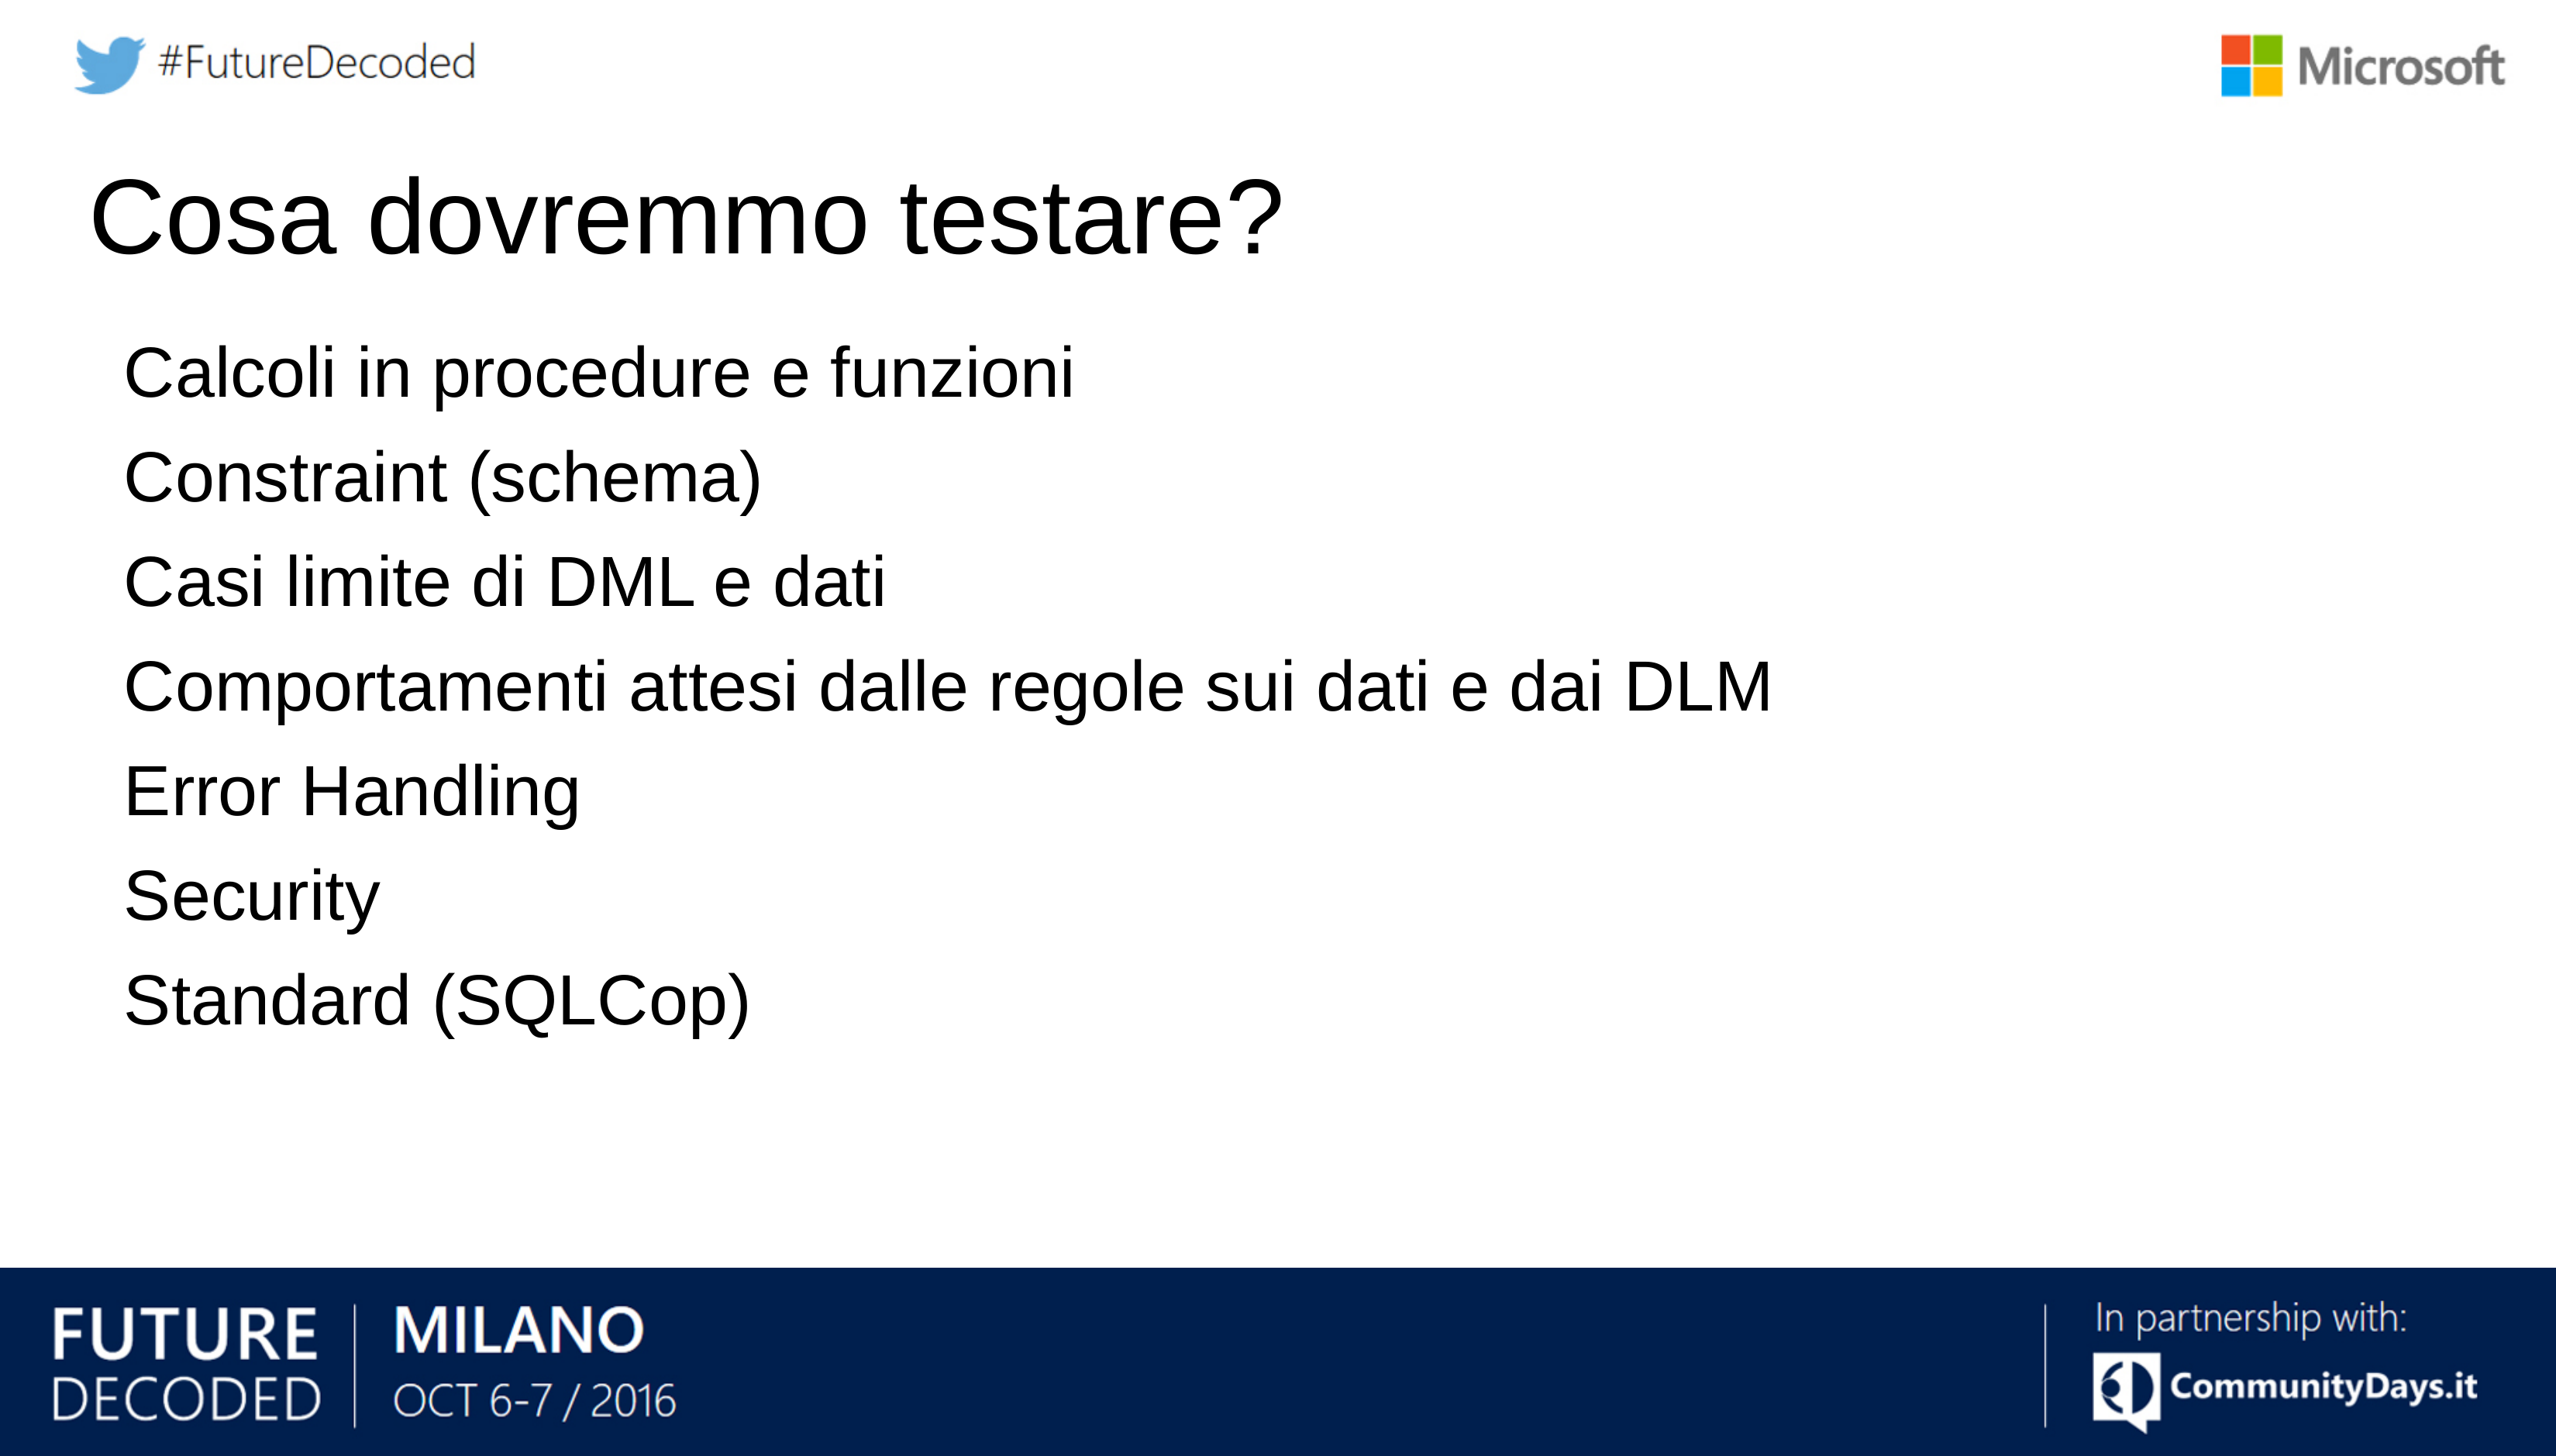

Cosa dovremmo testare?
Calcoli in procedure e funzioni
Constraint (schema)
Casi limite di DML e dati
Comportamenti attesi dalle regole sui dati e dai DLM
Error Handling
Security
Standard (SQLCop)